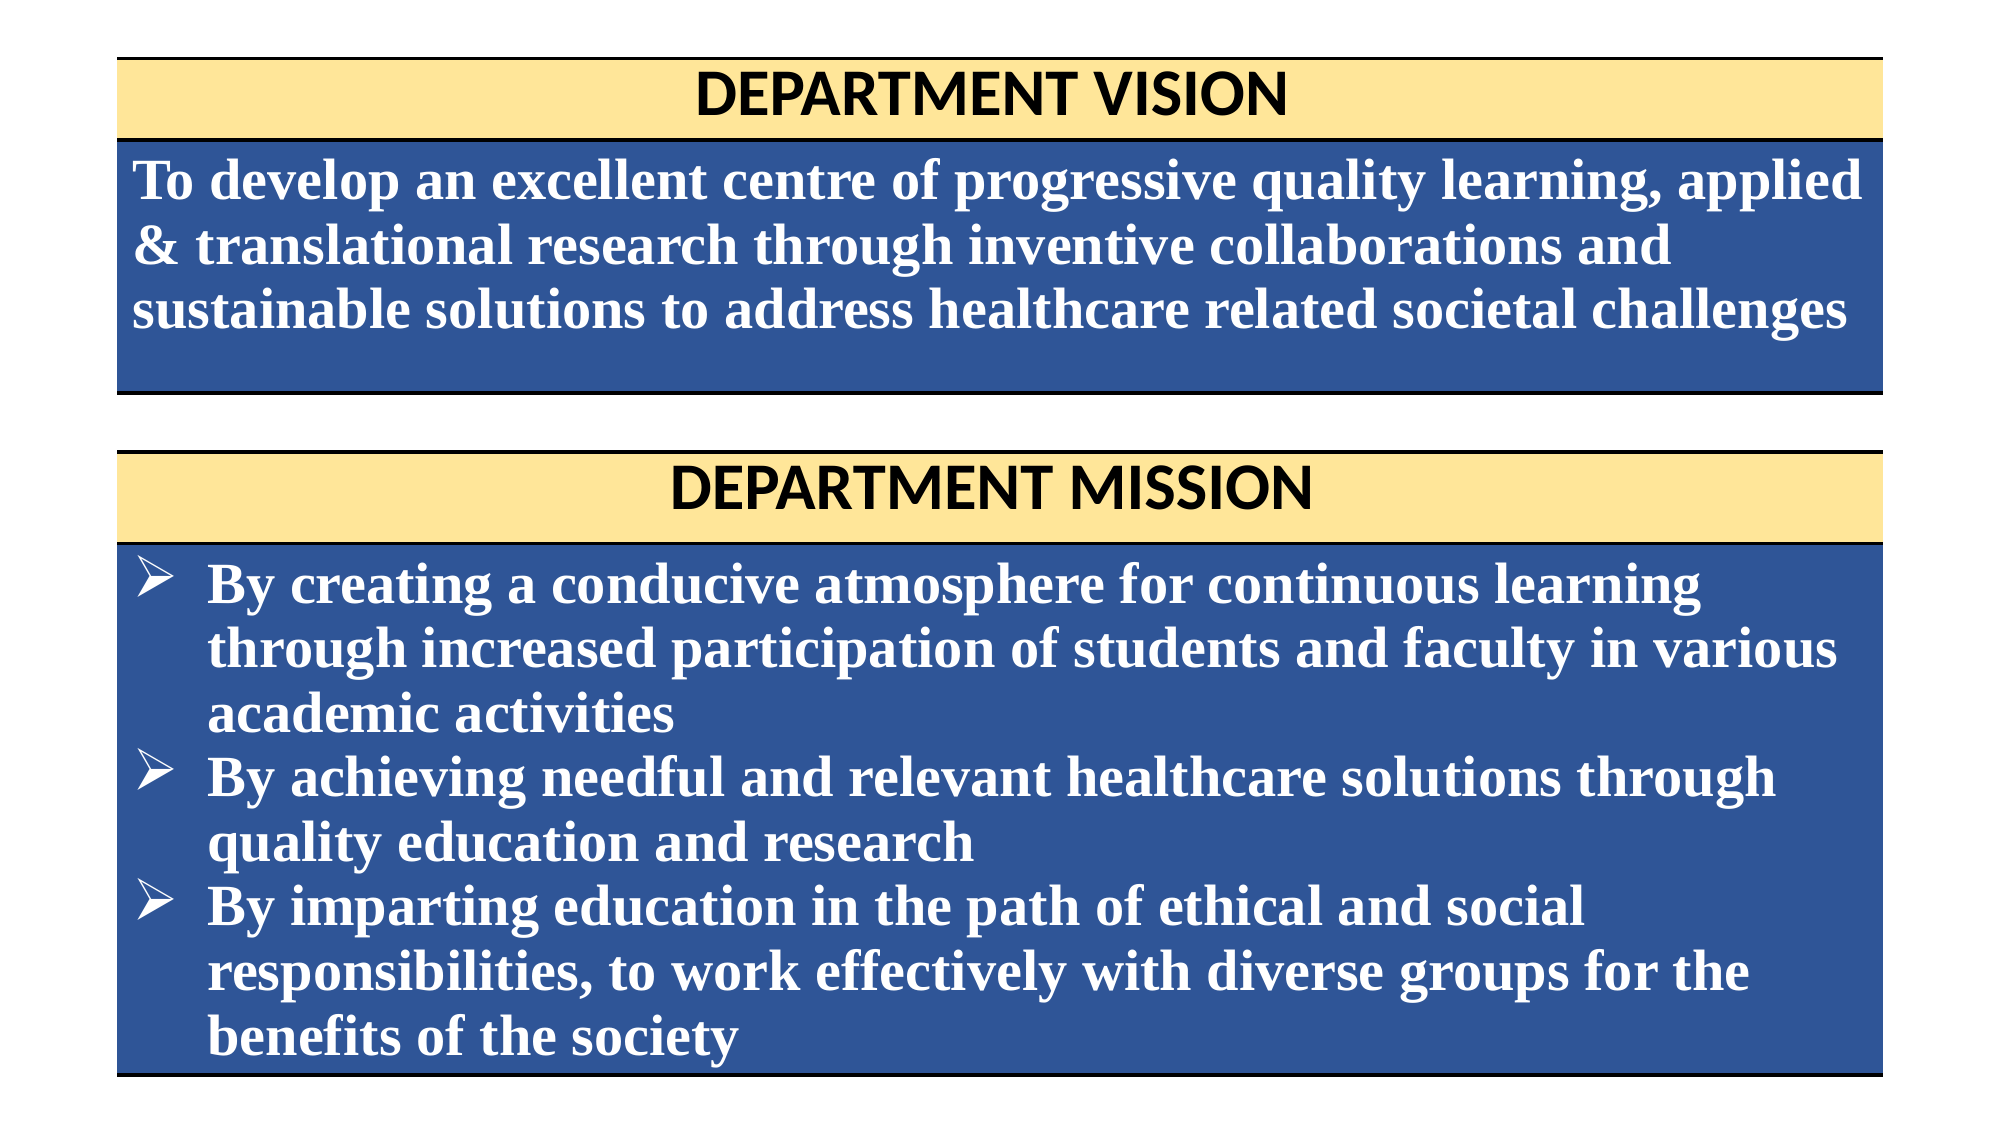

| DEPARTMENT VISION |
| --- |
| To develop an excellent centre of progressive quality learning, applied & translational research through inventive collaborations and sustainable solutions to address healthcare related societal challenges |
| DEPARTMENT MISSION |
| --- |
| By creating a conducive atmosphere for continuous learning through increased participation of students and faculty in various academic activities By achieving needful and relevant healthcare solutions through quality education and research By imparting education in the path of ethical and social responsibilities, to work effectively with diverse groups for the benefits of the society |